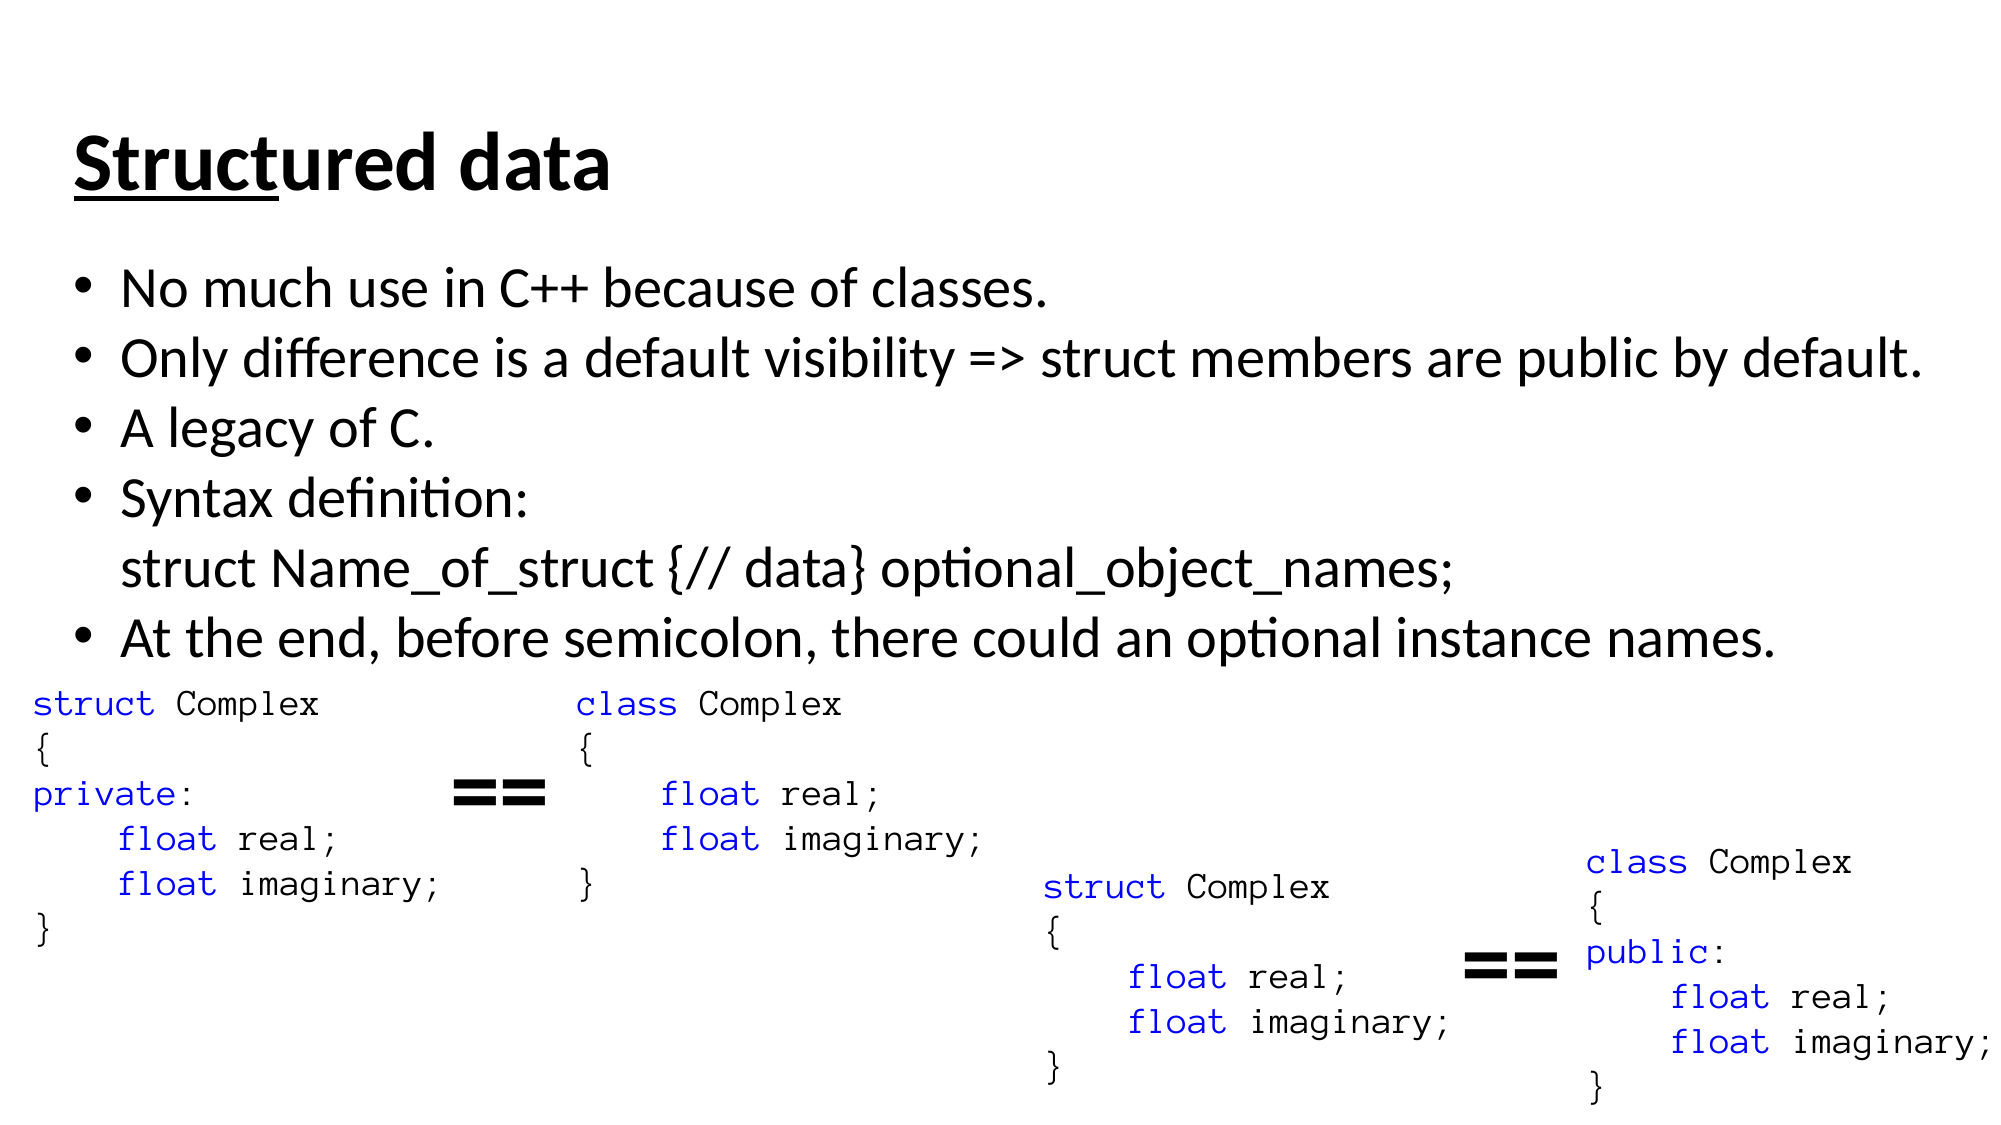

Structured data
No much use in C++ because of classes.
Only difference is a default visibility => struct members are public by default.
A legacy of C.
Syntax definition:
struct Name_of_struct {// data} optional_object_names;
At the end, before semicolon, there could an optional instance names.
struct Complex
{
private:
    float real;
    float imaginary;
}
class Complex
{
    float real;
    float imaginary;
}
==
class Complex
{
public:
    float real;
    float imaginary;
}

struct Complex
{
    float real;
    float imaginary;
}
==